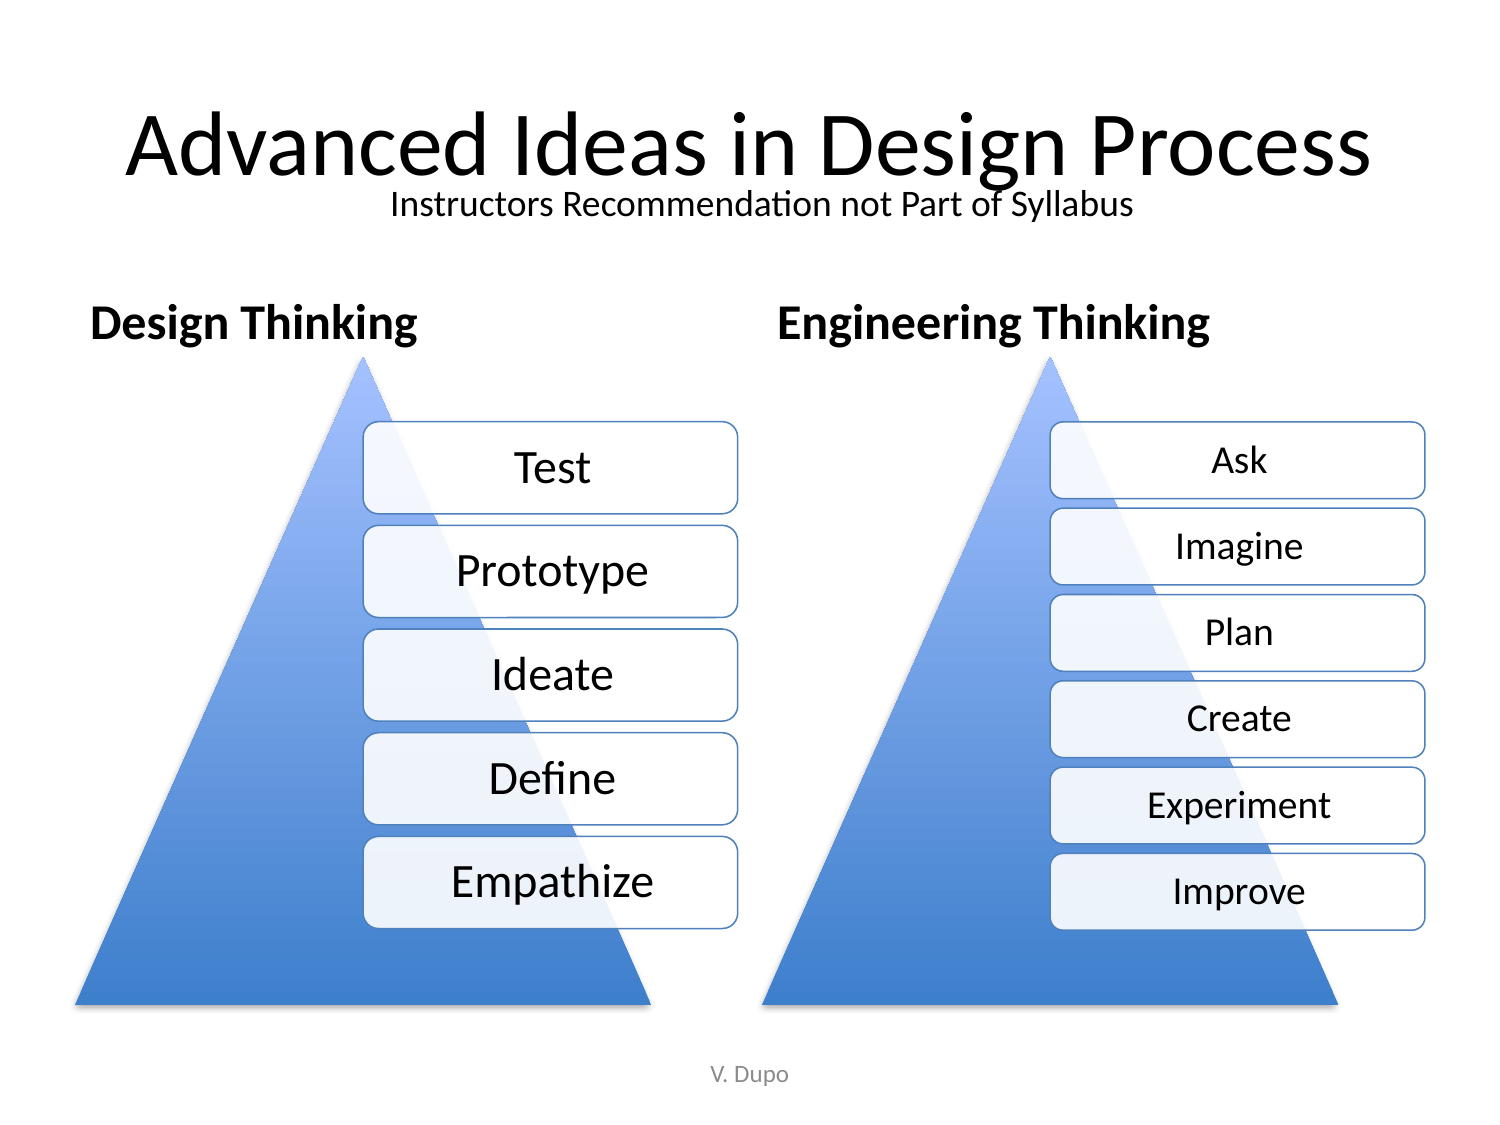

# Advanced Ideas in Design Process
Instructors Recommendation not Part of Syllabus
Design Thinking
Engineering Thinking
Test
Prototype
Ideate
Define
Empathize
Ask
Imagine
Plan
Create
Experiment
Improve
V. Dupo